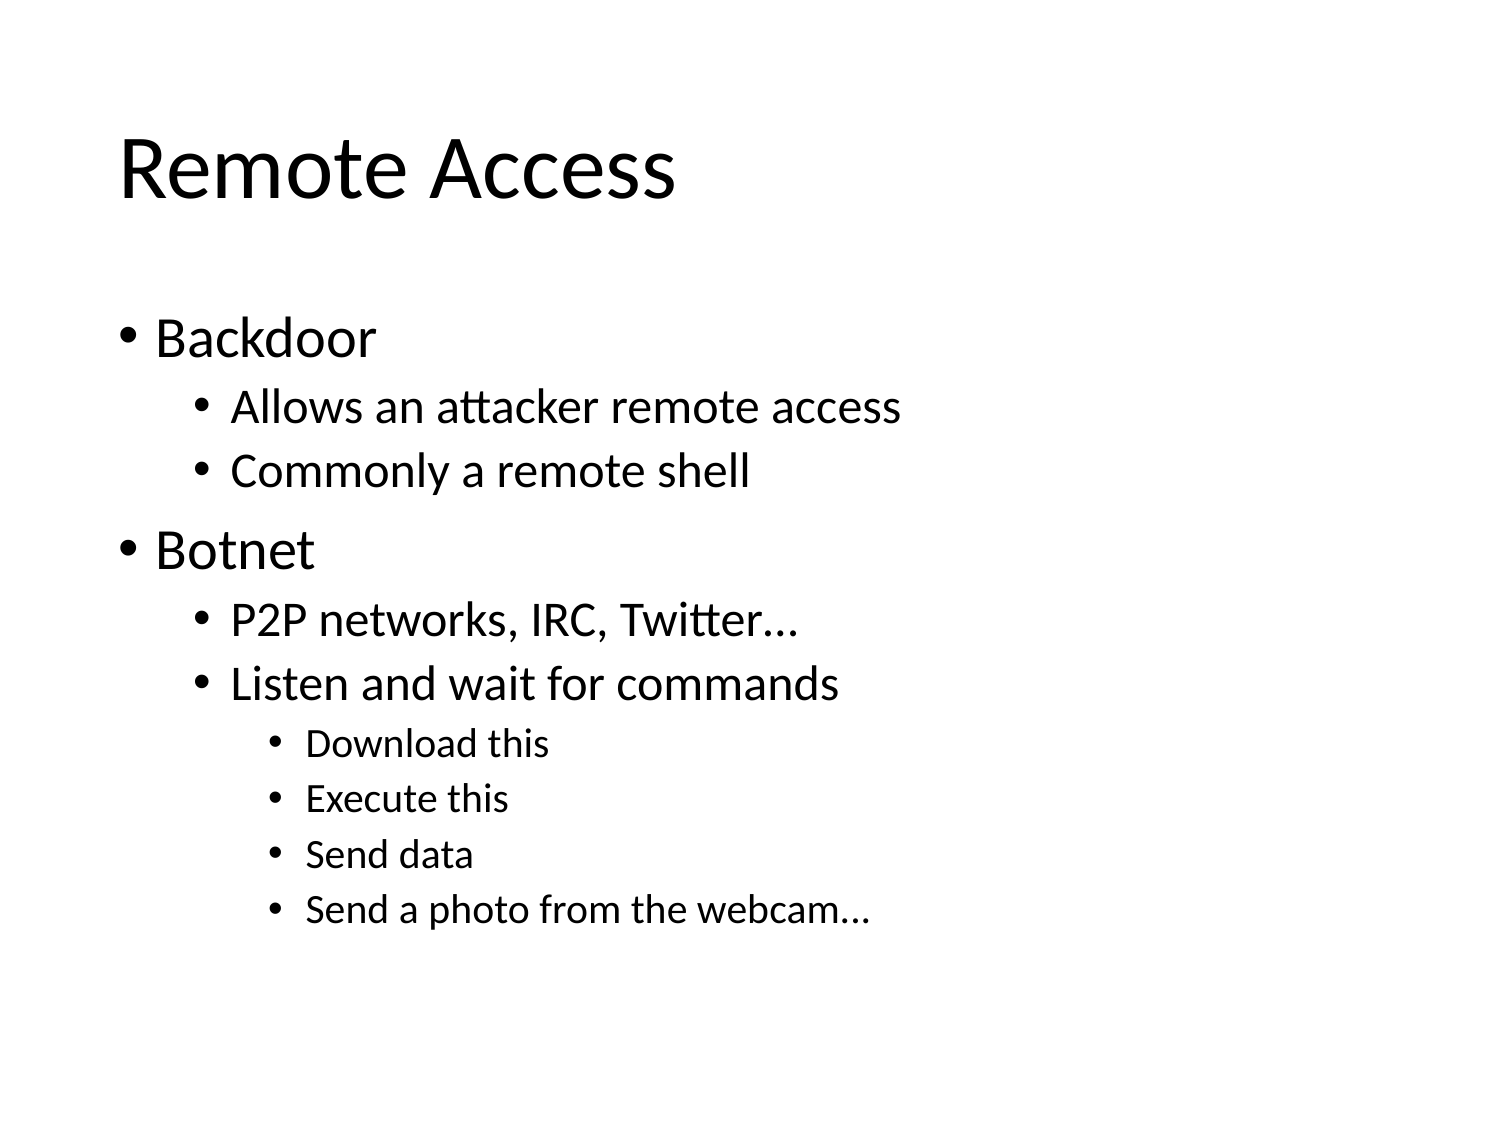

# Remote Access
Backdoor
Allows an attacker remote access
Commonly a remote shell
Botnet
P2P networks, IRC, Twitter…
Listen and wait for commands
Download this
Execute this
Send data
Send a photo from the webcam...